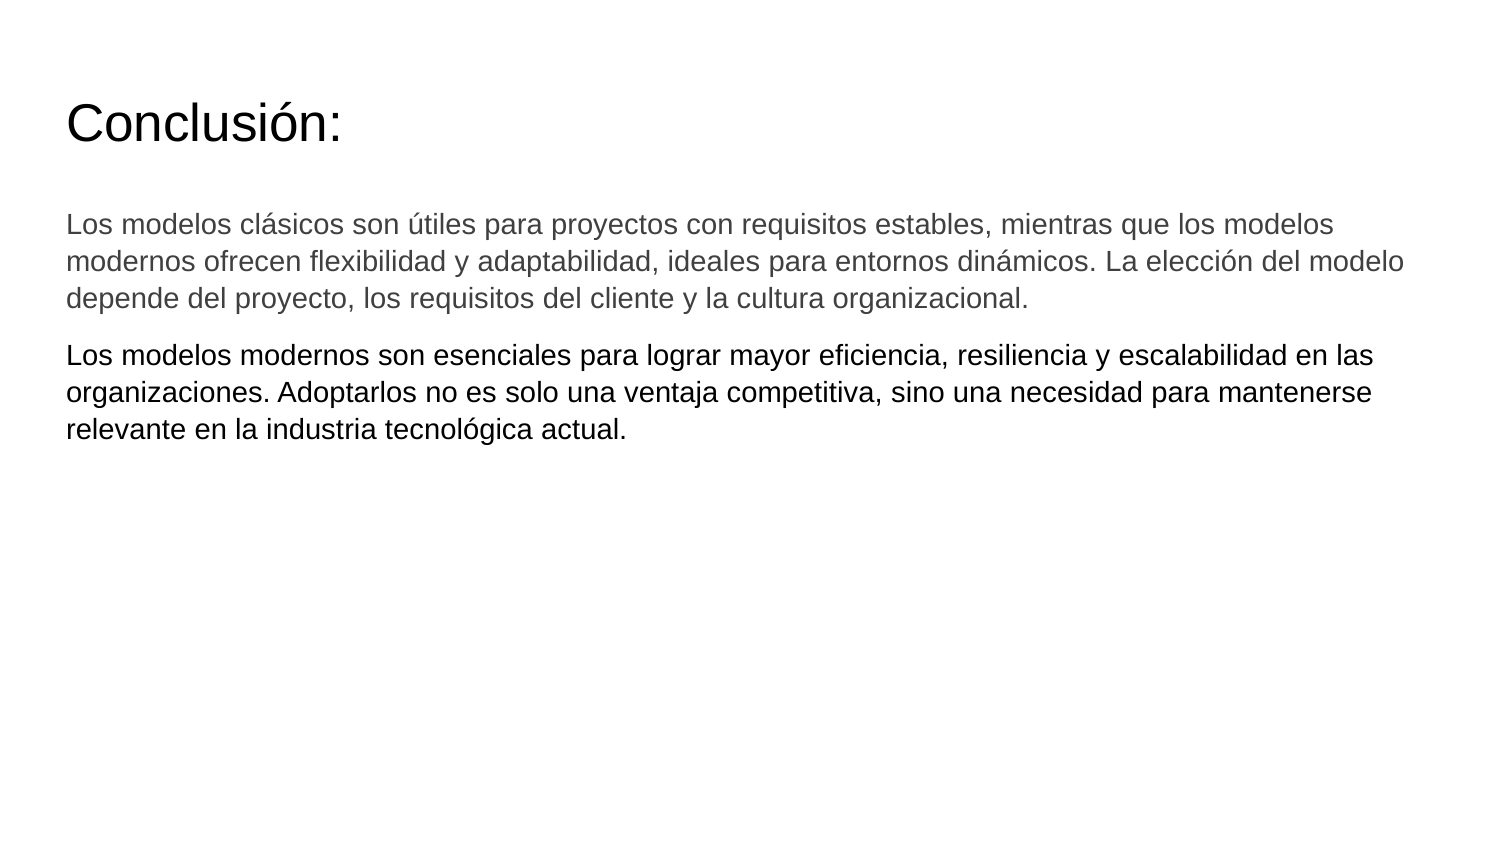

# Conclusión:
Los modelos clásicos son útiles para proyectos con requisitos estables, mientras que los modelos modernos ofrecen flexibilidad y adaptabilidad, ideales para entornos dinámicos. La elección del modelo depende del proyecto, los requisitos del cliente y la cultura organizacional.
Los modelos modernos son esenciales para lograr mayor eficiencia, resiliencia y escalabilidad en las organizaciones. Adoptarlos no es solo una ventaja competitiva, sino una necesidad para mantenerse relevante en la industria tecnológica actual.